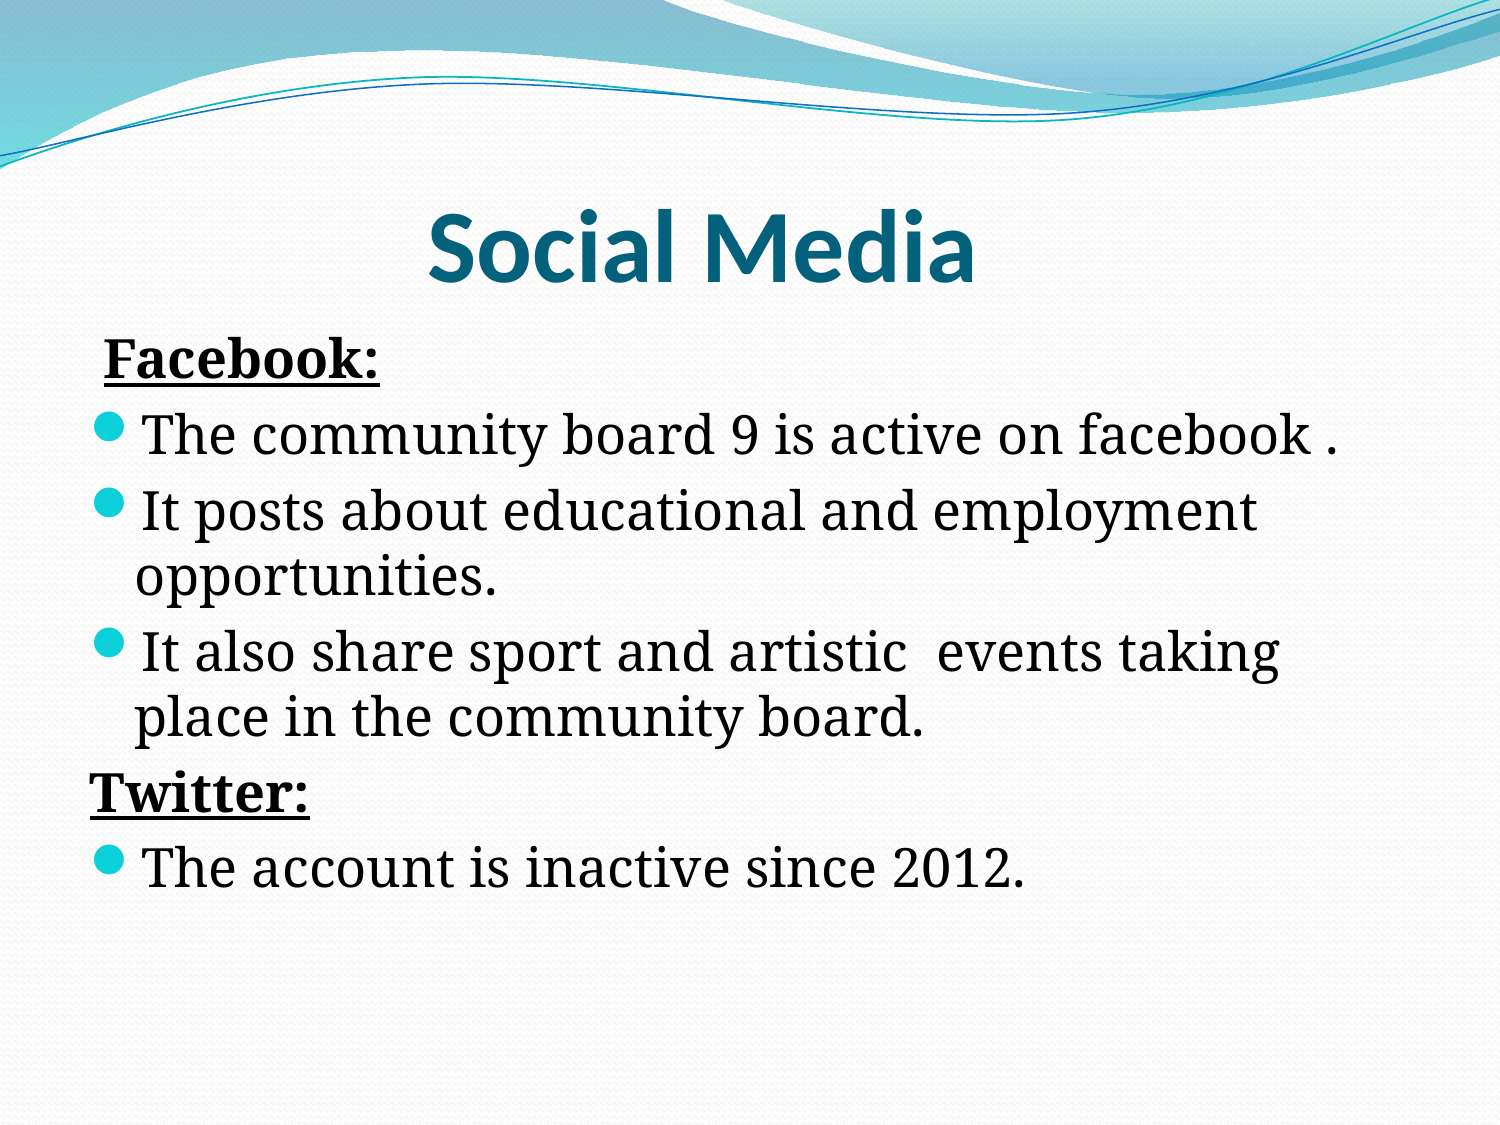

# Social Media
 Facebook:
The community board 9 is active on facebook .
It posts about educational and employment opportunities.
It also share sport and artistic  events taking place in the community board.
Twitter:
The account is inactive since 2012.